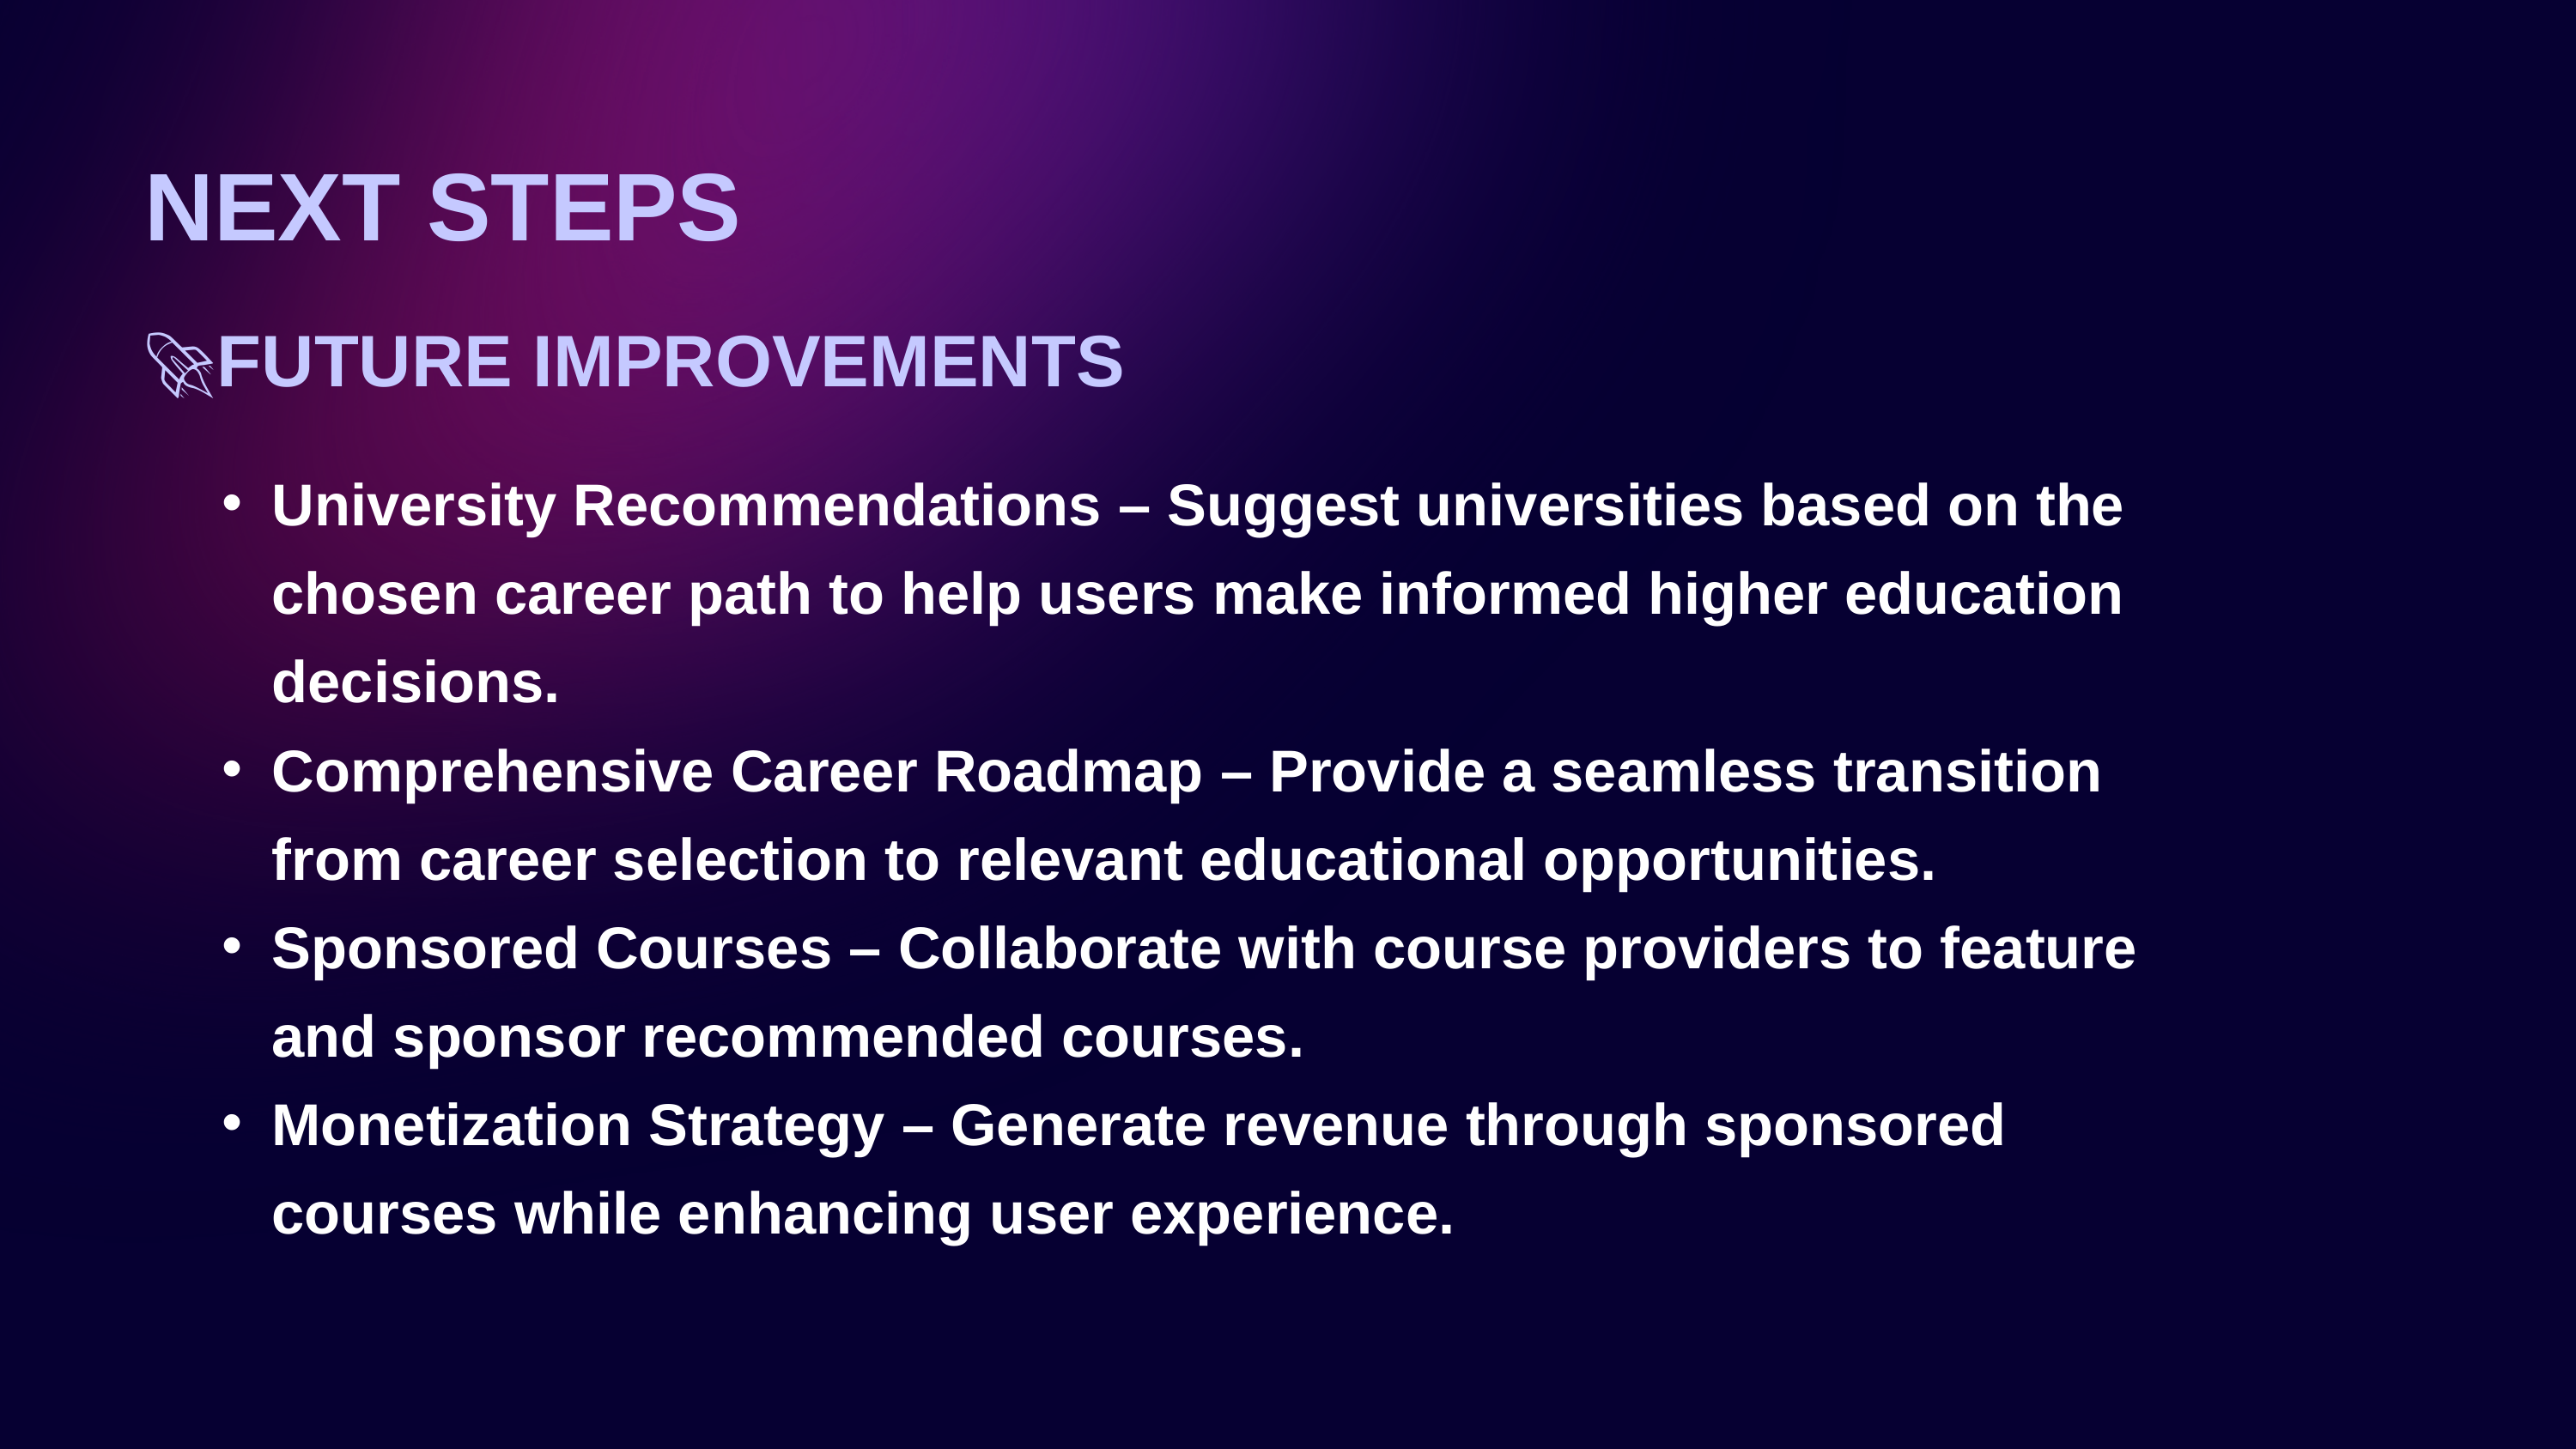

NEXT STEPS
🚀FUTURE IMPROVEMENTS
University Recommendations – Suggest universities based on the chosen career path to help users make informed higher education decisions.
Comprehensive Career Roadmap – Provide a seamless transition from career selection to relevant educational opportunities.
Sponsored Courses – Collaborate with course providers to feature and sponsor recommended courses.
Monetization Strategy – Generate revenue through sponsored courses while enhancing user experience.